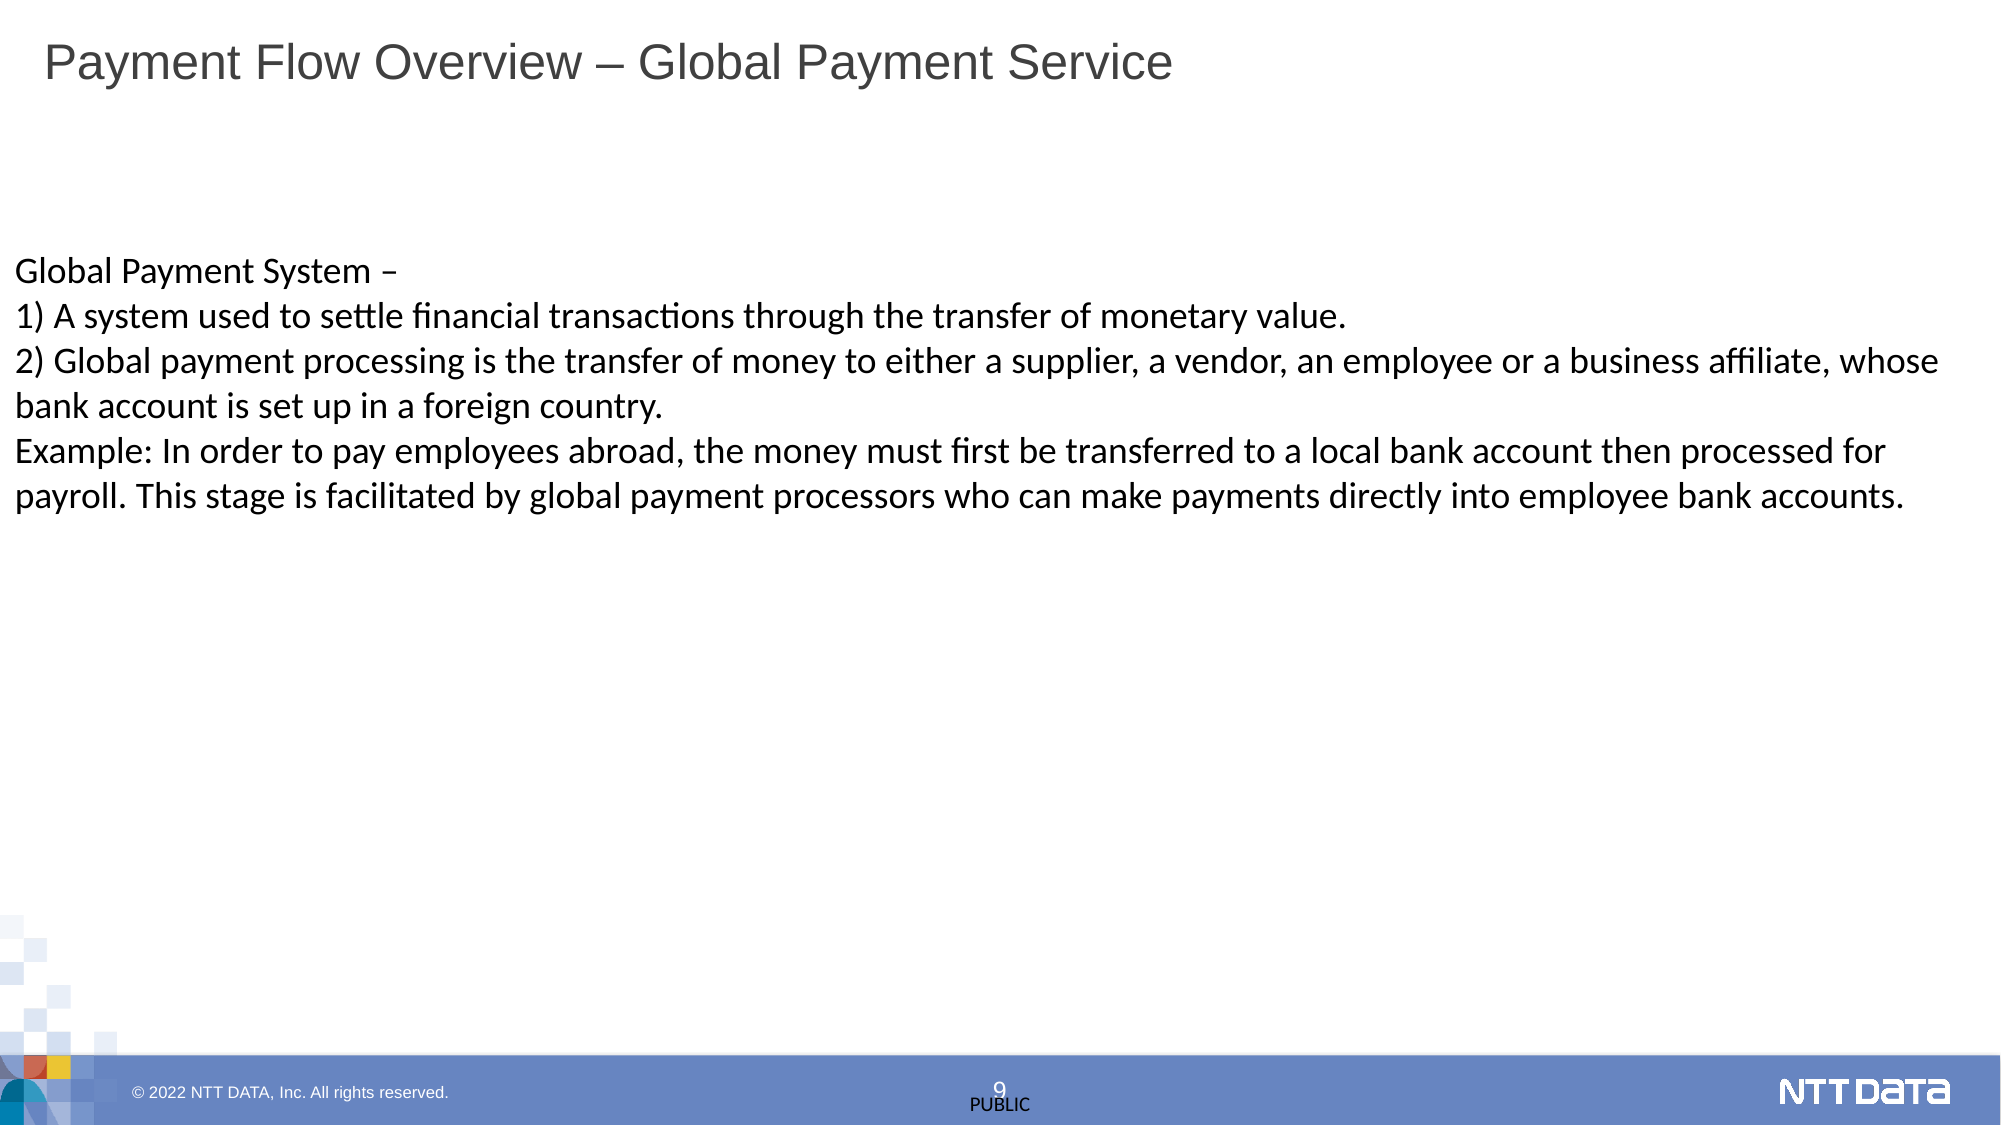

# Payment Flow Overview – Global Payment Service

Global Payment System –
1) A system used to settle financial transactions through the transfer of monetary value.
2) Global payment processing is the transfer of money to either a supplier, a vendor, an employee or a business affiliate, whose bank account is set up in a foreign country.
Example: In order to pay employees abroad, the money must first be transferred to a local bank account then processed for payroll. This stage is facilitated by global payment processors who can make payments directly into employee bank accounts.